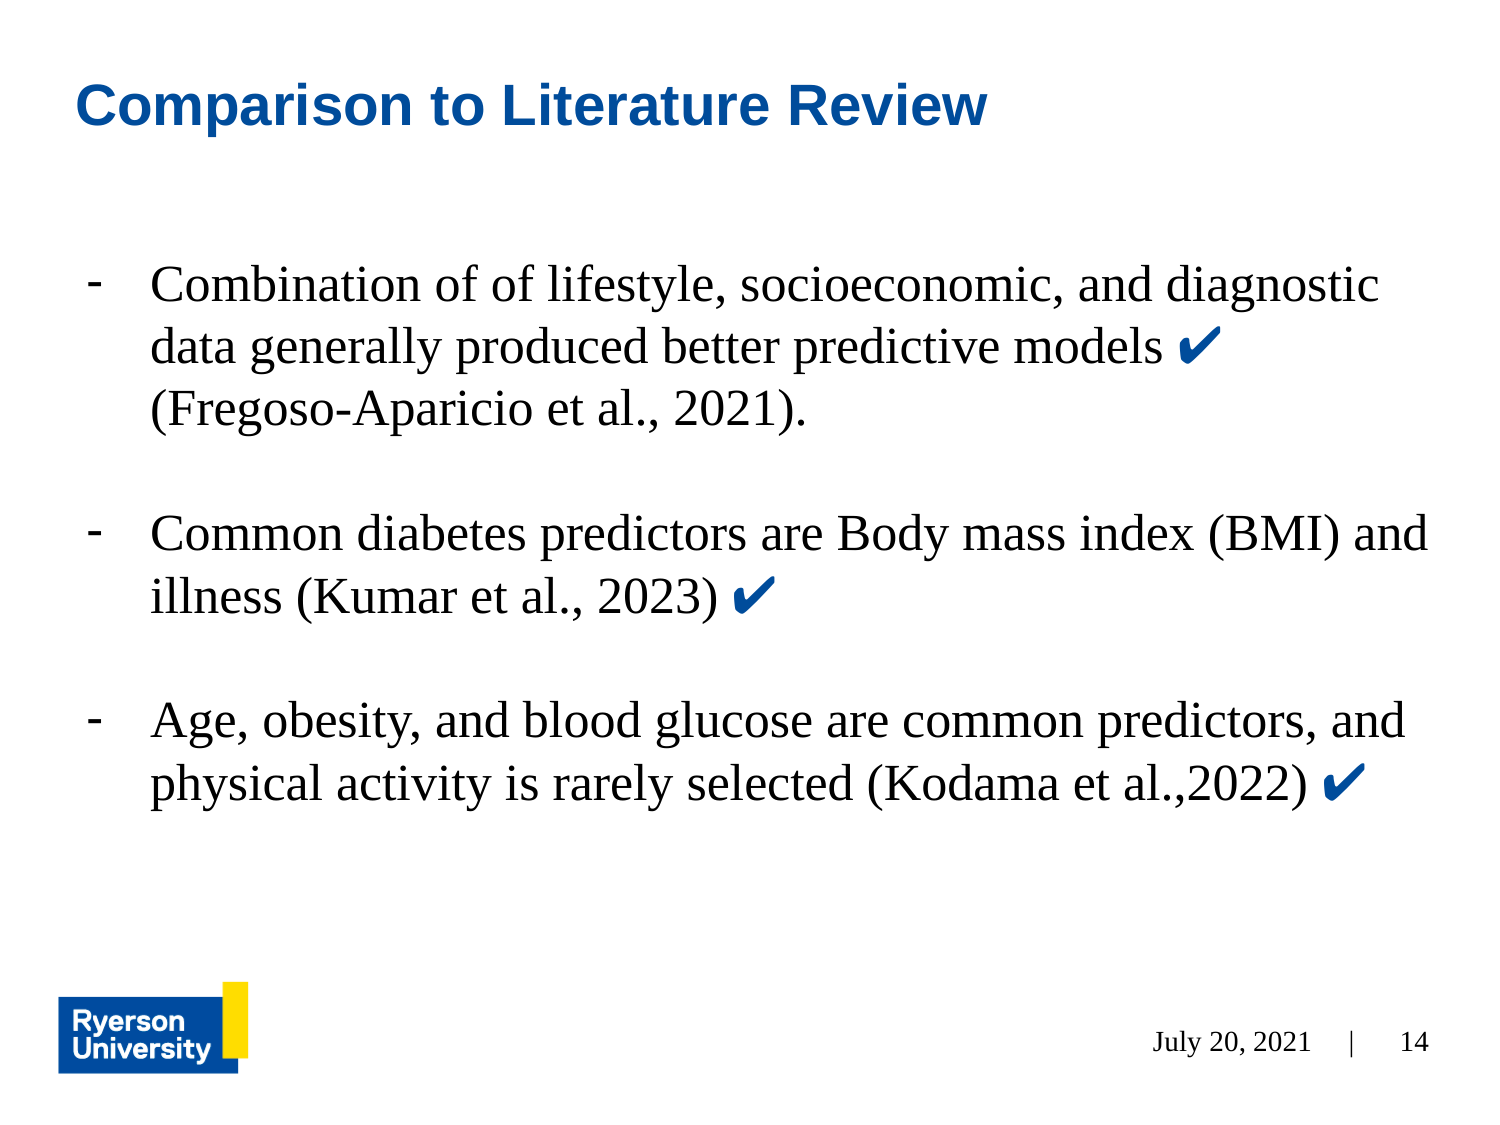

# Comparison to Literature Review
Combination of of lifestyle, socioeconomic, and diagnostic data generally produced better predictive models ✔ (Fregoso-Aparicio et al., 2021).

Common diabetes predictors are Body mass index (BMI) and illness (Kumar et al., 2023) ✔

Age, obesity, and blood glucose are common predictors, and physical activity is rarely selected (Kodama et al.,2022) ✔
July 20, 2021     |
14